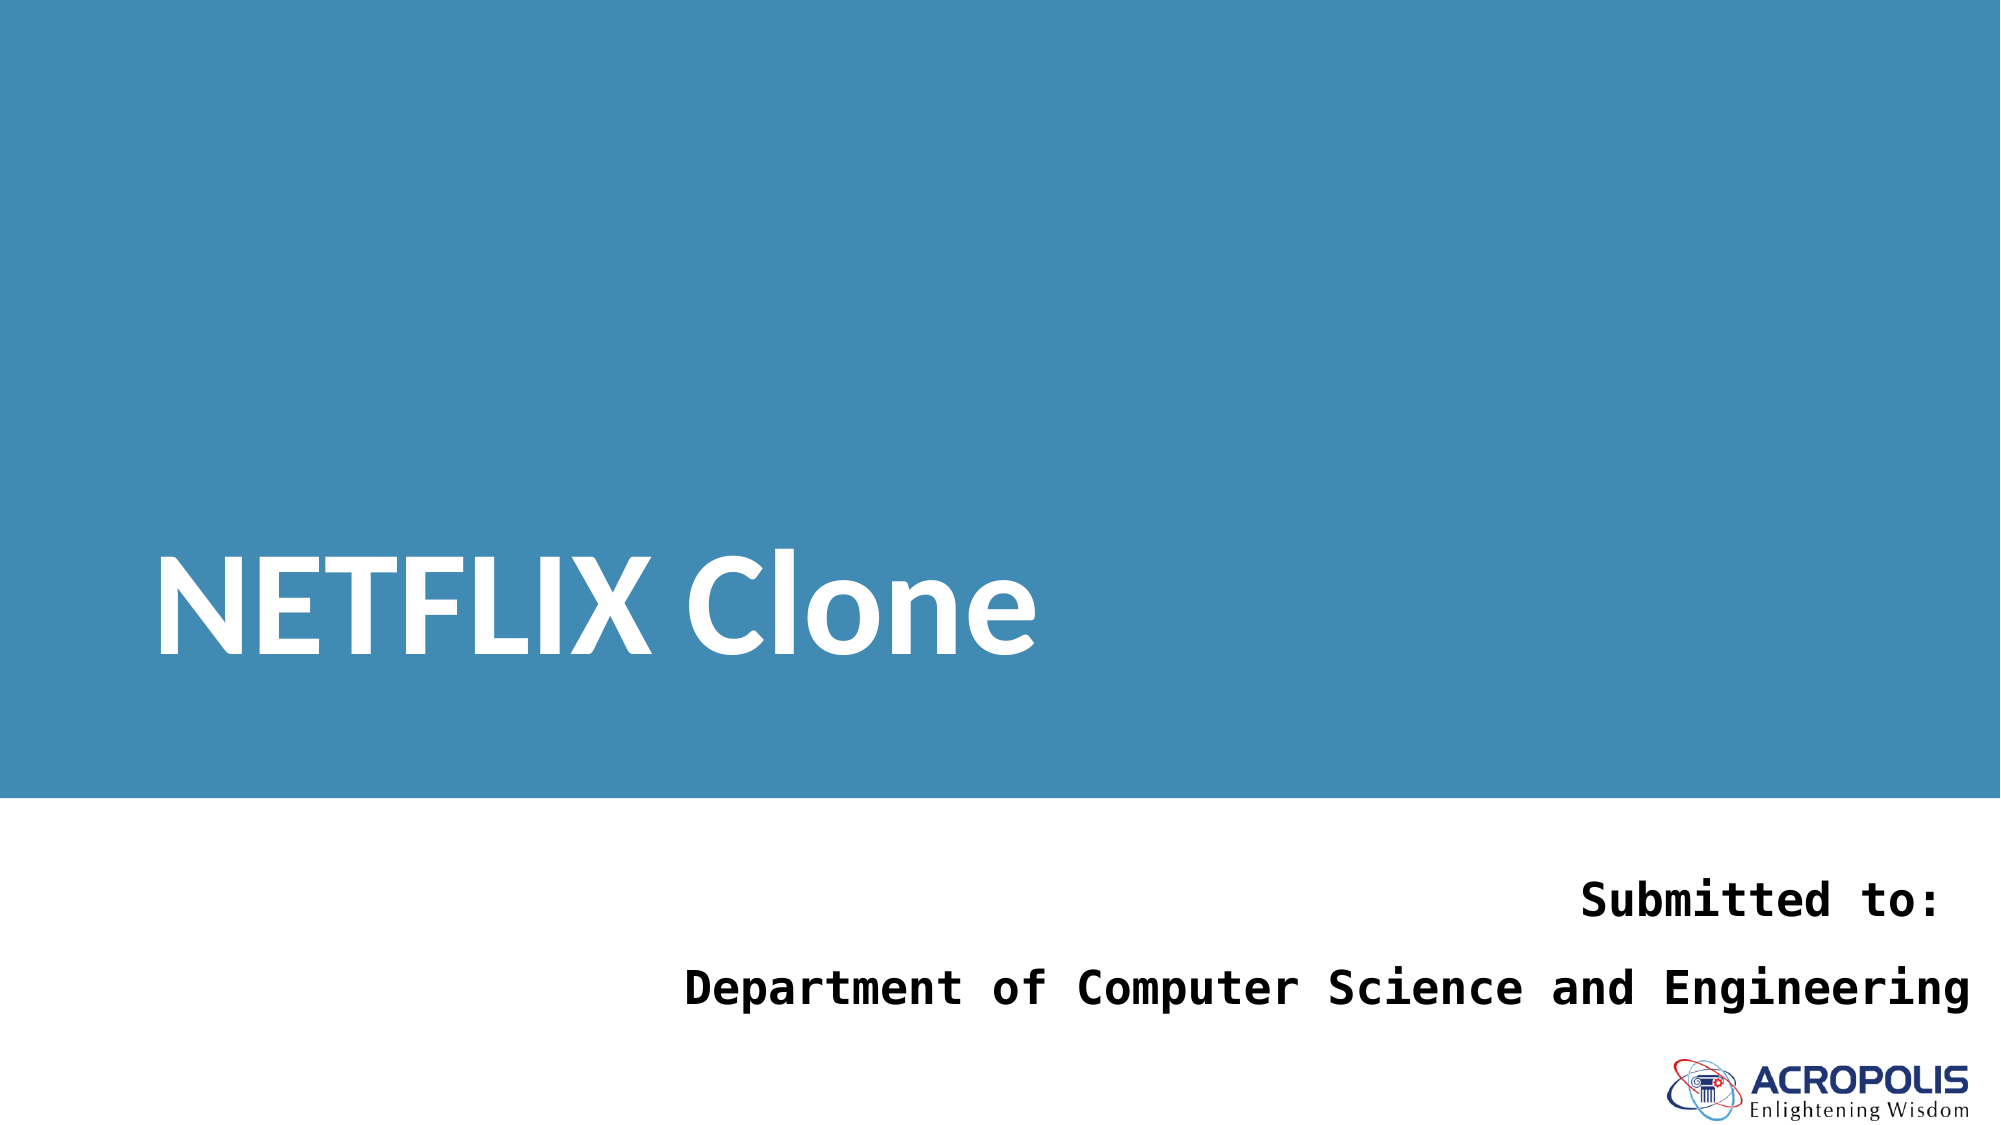

# NETFLIX Clone
Submitted to:
Department of Computer Science and Engineering